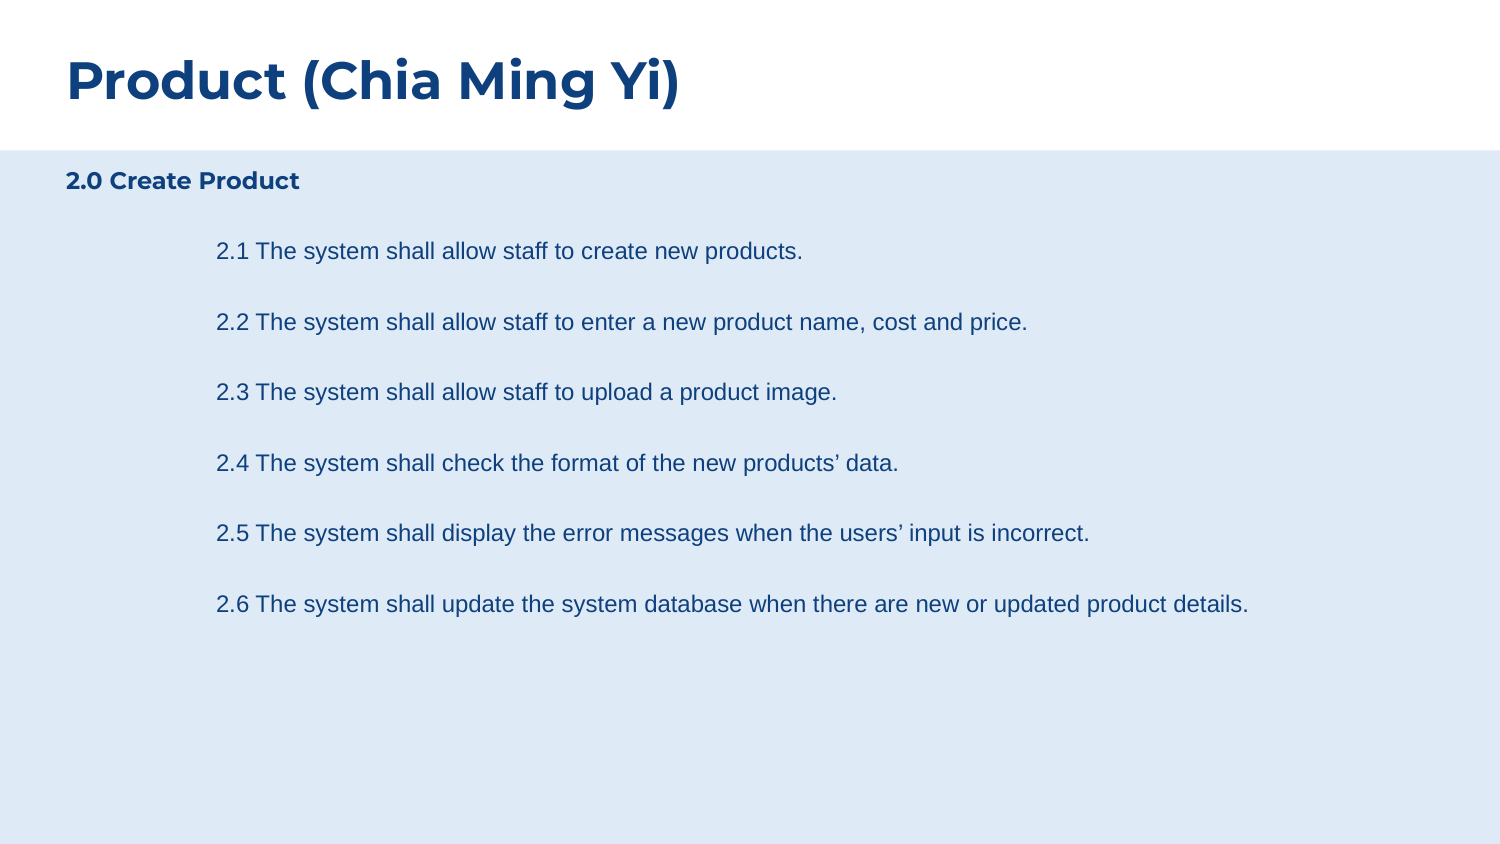

# Product (Chia Ming Yi)
2.0 Create Product
	2.1 The system shall allow staff to create new products.
	2.2 The system shall allow staff to enter a new product name, cost and price.
	2.3 The system shall allow staff to upload a product image.
	2.4 The system shall check the format of the new products’ data.
	2.5 The system shall display the error messages when the users’ input is incorrect.
	2.6 The system shall update the system database when there are new or updated product details.